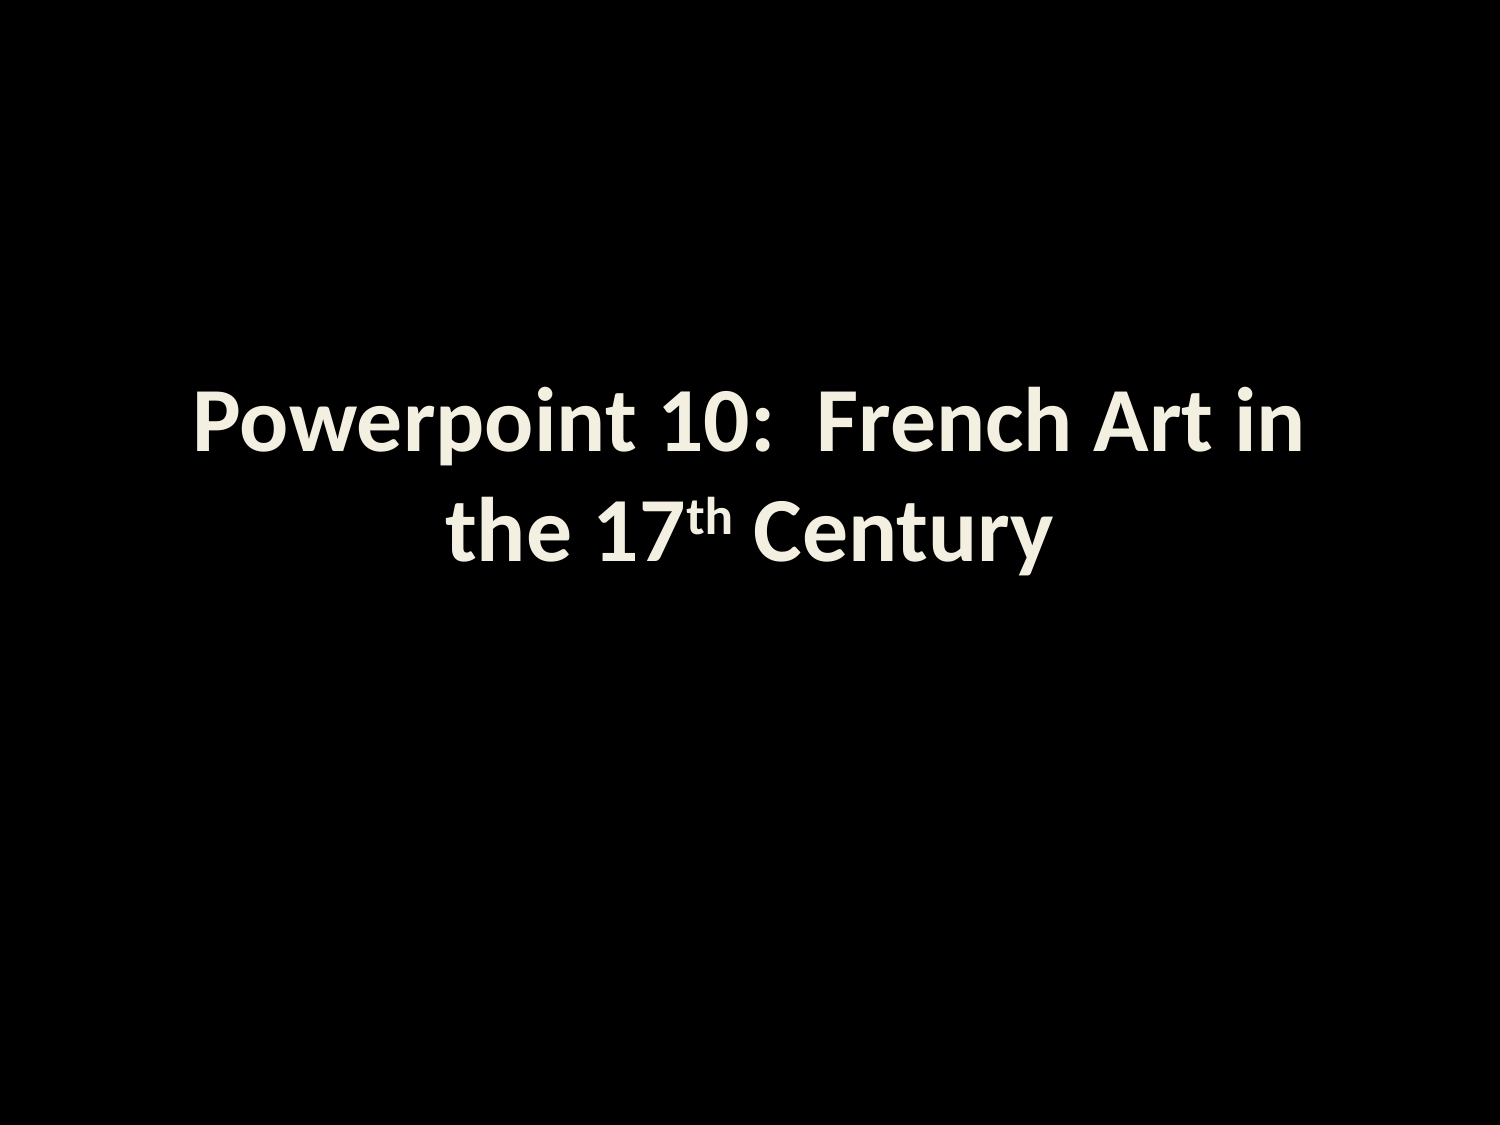

# Powerpoint 10:  French Art in the 17th Century